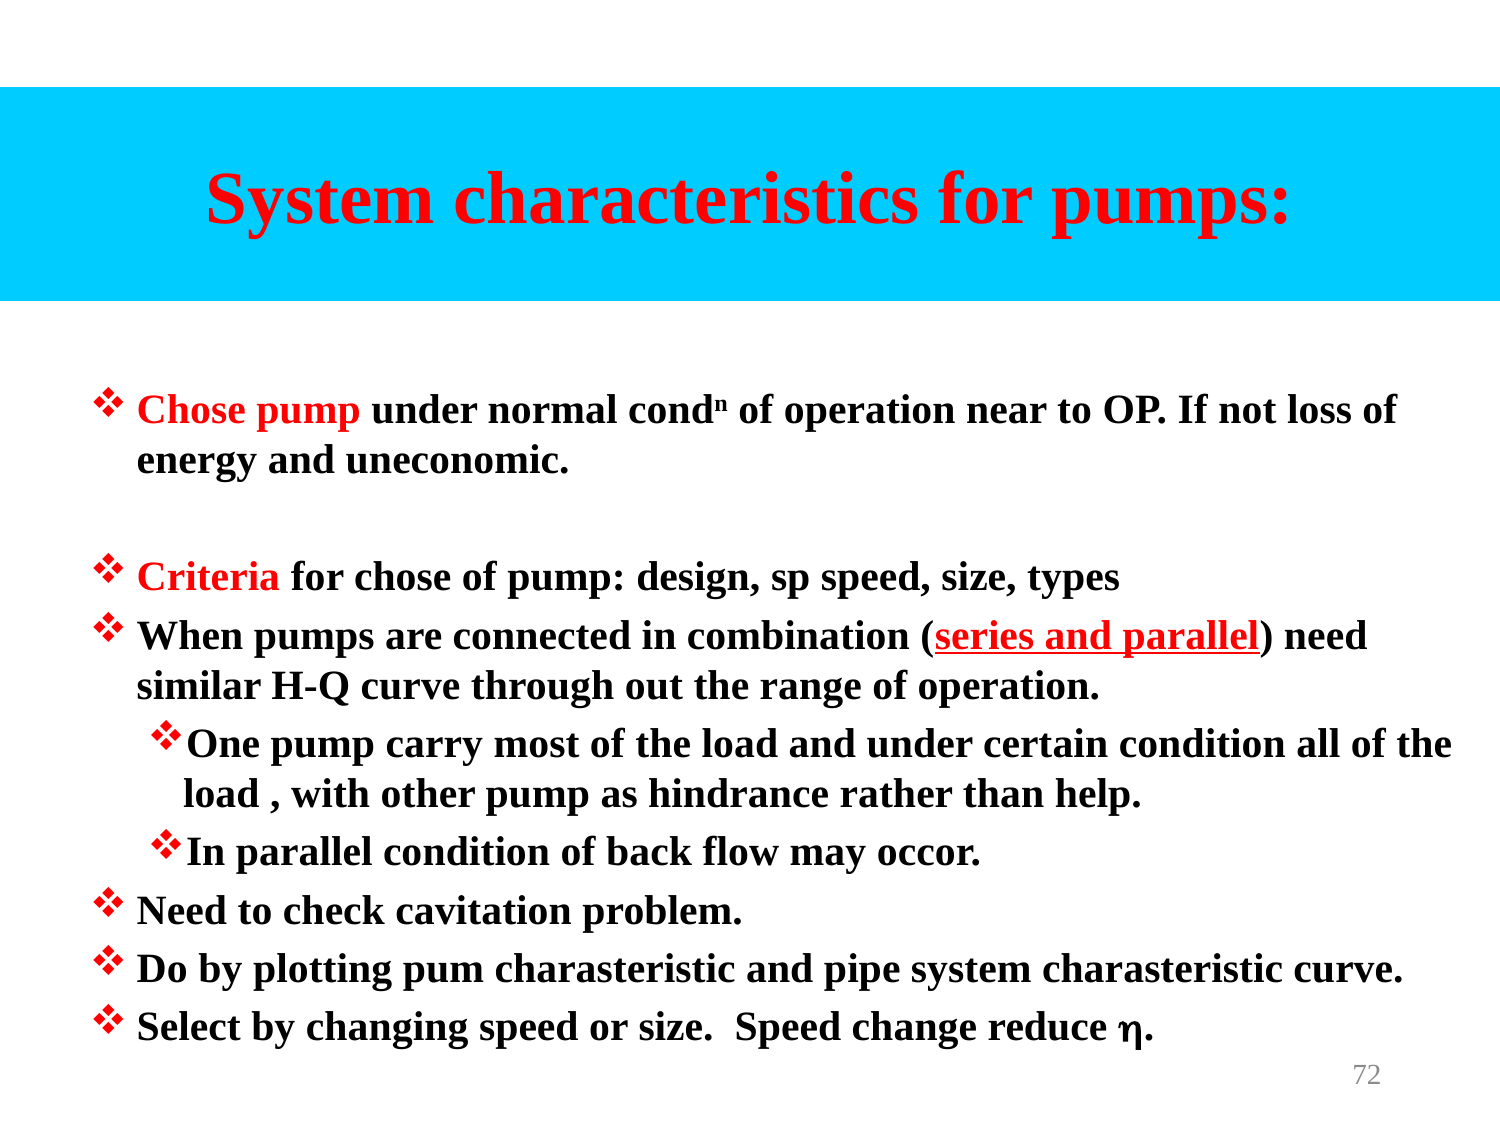

System characteristics for pumps:
Chose pump under normal condn of operation near to OP. If not loss of energy and uneconomic.

Criteria for chose of pump: design, sp speed, size, types
When pumps are connected in combination (series and parallel) need similar H-Q curve through out the range of operation.
One pump carry most of the load and under certain condition all of the load , with other pump as hindrance rather than help.
In parallel condition of back flow may occor.
Need to check cavitation problem.
Do by plotting pum charasteristic and pipe system charasteristic curve.
Select by changing speed or size.  Speed change reduce η.

72